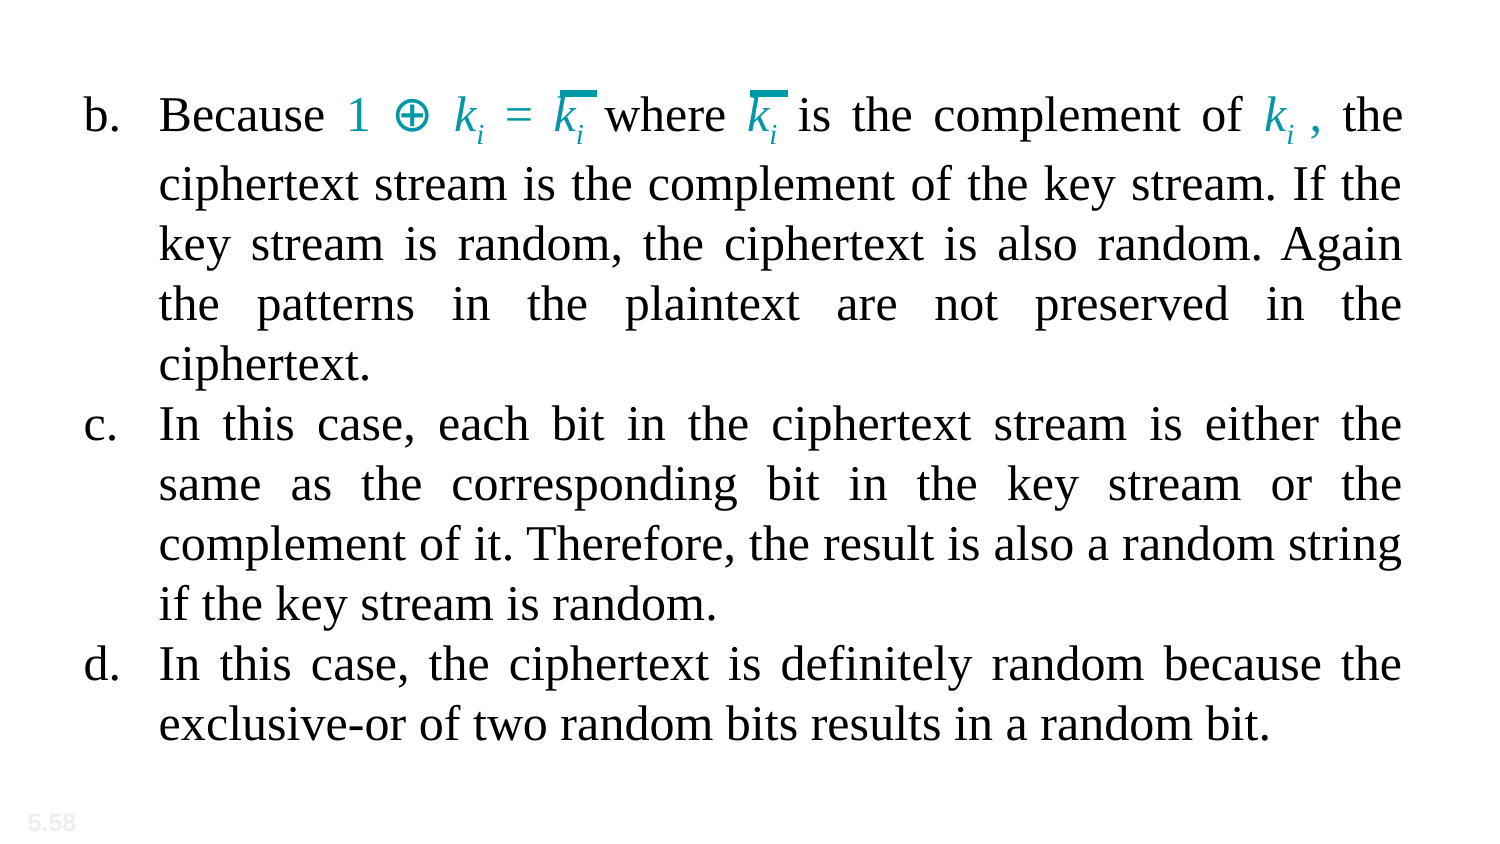

Because 1 ⊕ ki = ki where ki is the complement of ki , the ciphertext stream is the complement of the key stream. If the key stream is random, the ciphertext is also random. Again the patterns in the plaintext are not preserved in the ciphertext.
In this case, each bit in the ciphertext stream is either the same as the corresponding bit in the key stream or the complement of it. Therefore, the result is also a random string if the key stream is random.
In this case, the ciphertext is definitely random because the exclusive-or of two random bits results in a random bit.
5.58